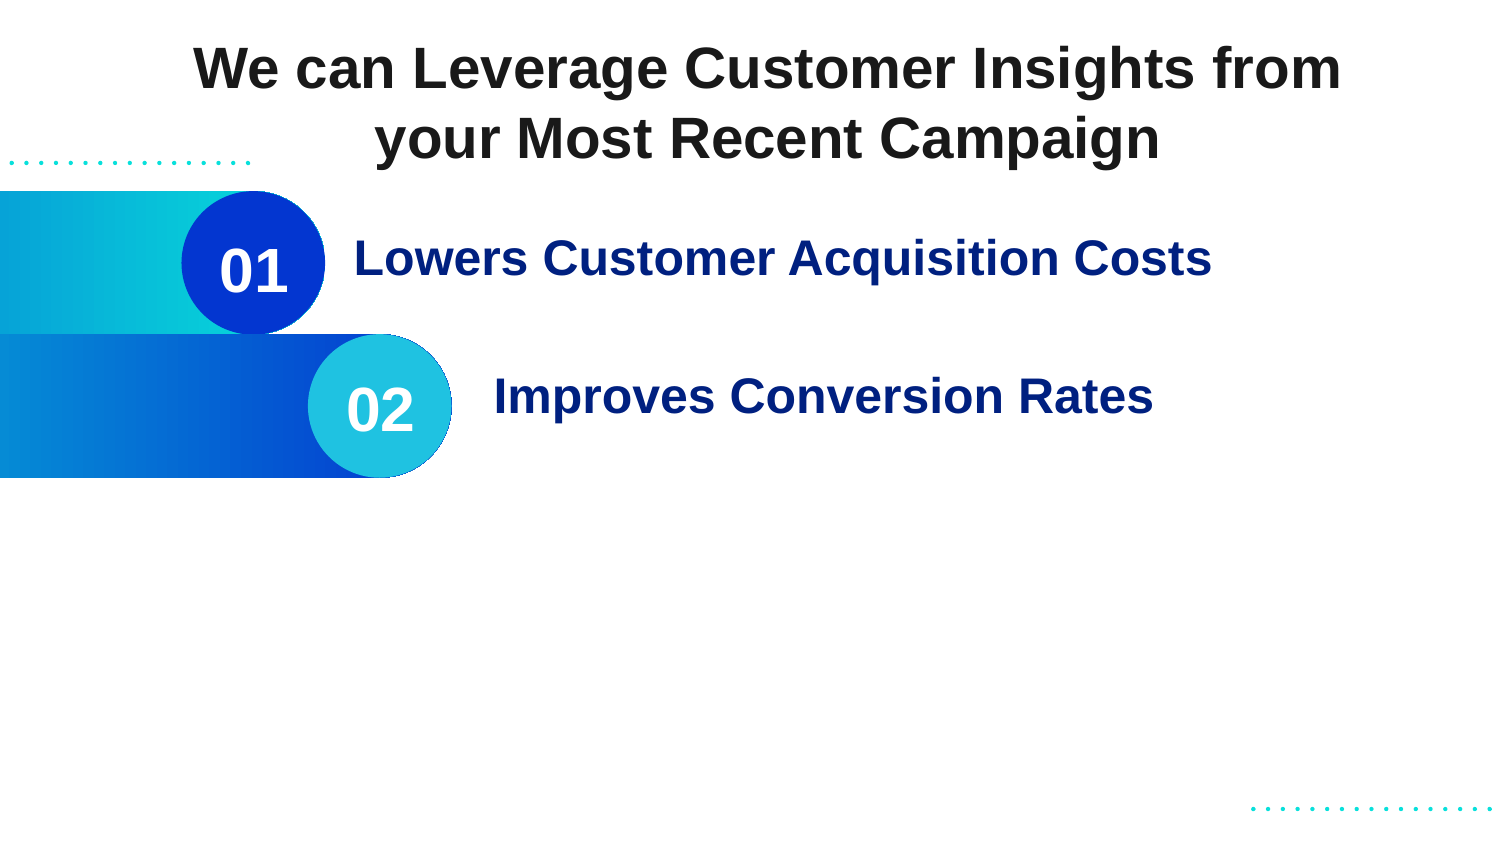

# We can Leverage Customer Insights from your Most Recent Campaign

01
Lowers Customer Acquisition Costs

02
Improves Conversion Rates
03